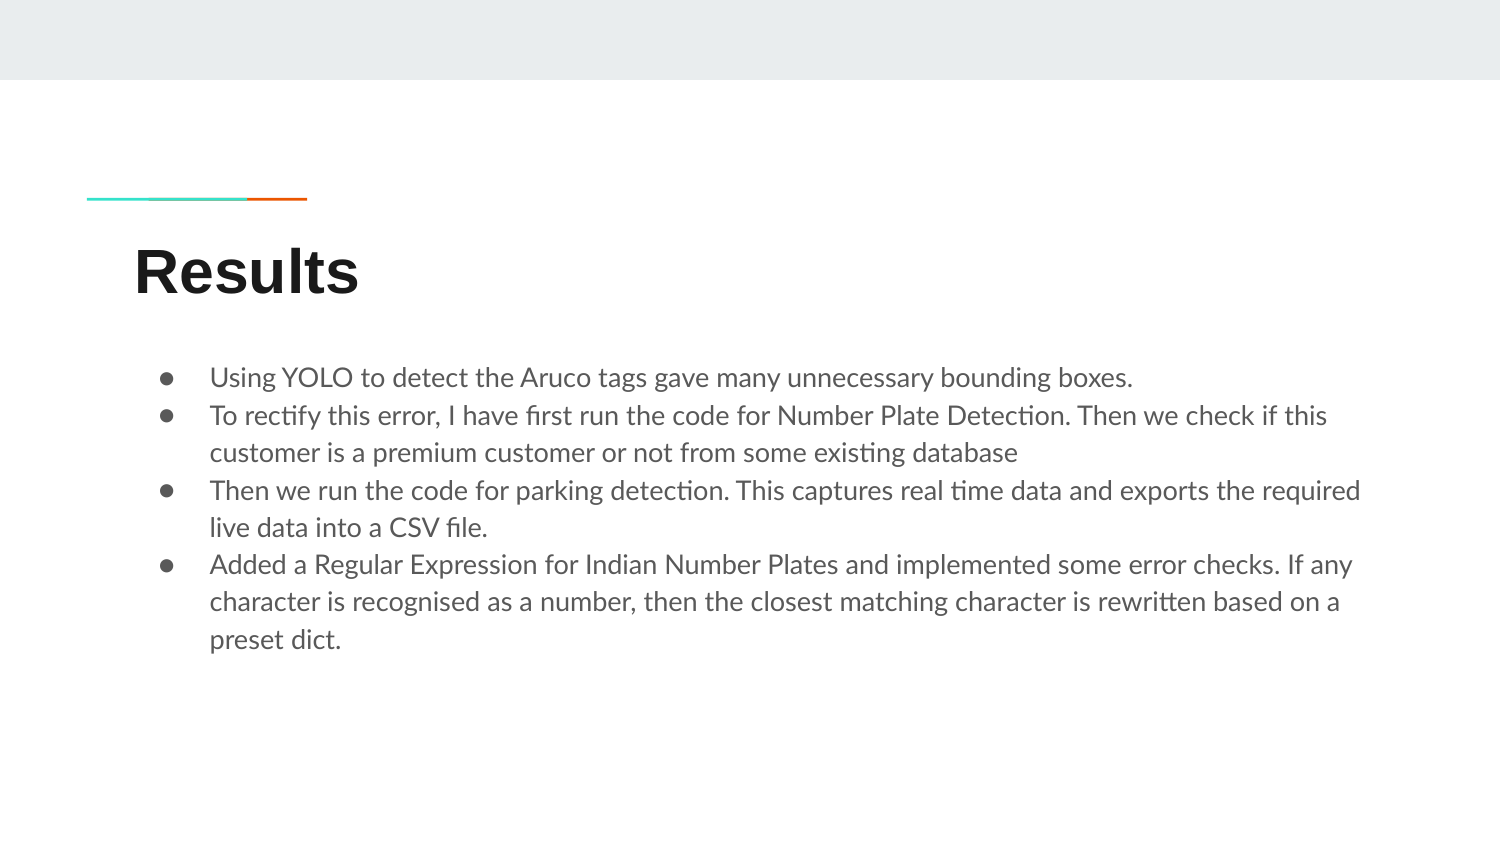

# Results
Using YOLO to detect the Aruco tags gave many unnecessary bounding boxes.
To rectify this error, I have first run the code for Number Plate Detection. Then we check if this customer is a premium customer or not from some existing database
Then we run the code for parking detection. This captures real time data and exports the required live data into a CSV file.
Added a Regular Expression for Indian Number Plates and implemented some error checks. If any character is recognised as a number, then the closest matching character is rewritten based on a preset dict.